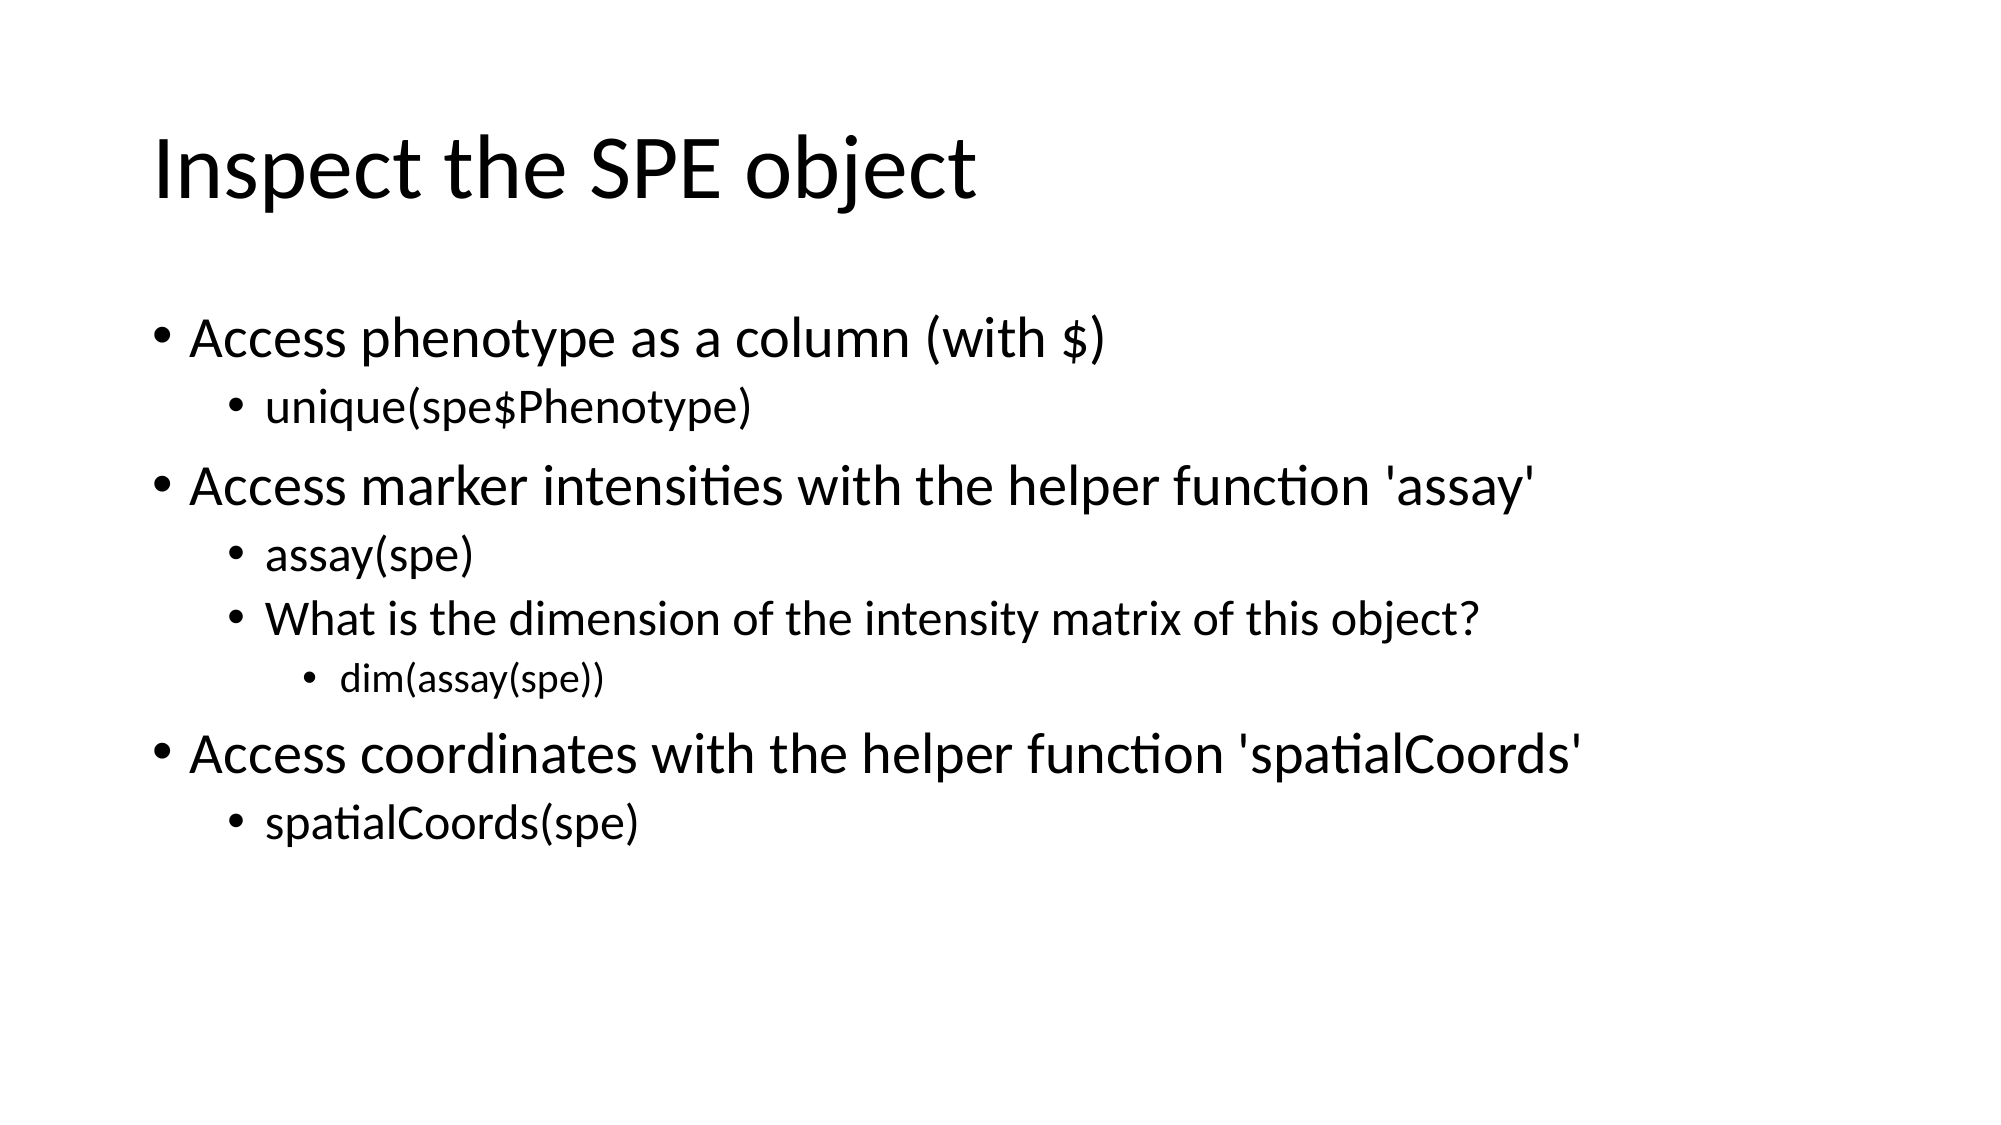

# Inspect the SPE object
Access phenotype as a column (with $)
unique(spe$Phenotype)
Access marker intensities with the helper function 'assay'
assay(spe)
What is the dimension of the intensity matrix of this object?
dim(assay(spe))
Access coordinates with the helper function 'spatialCoords'
spatialCoords(spe)